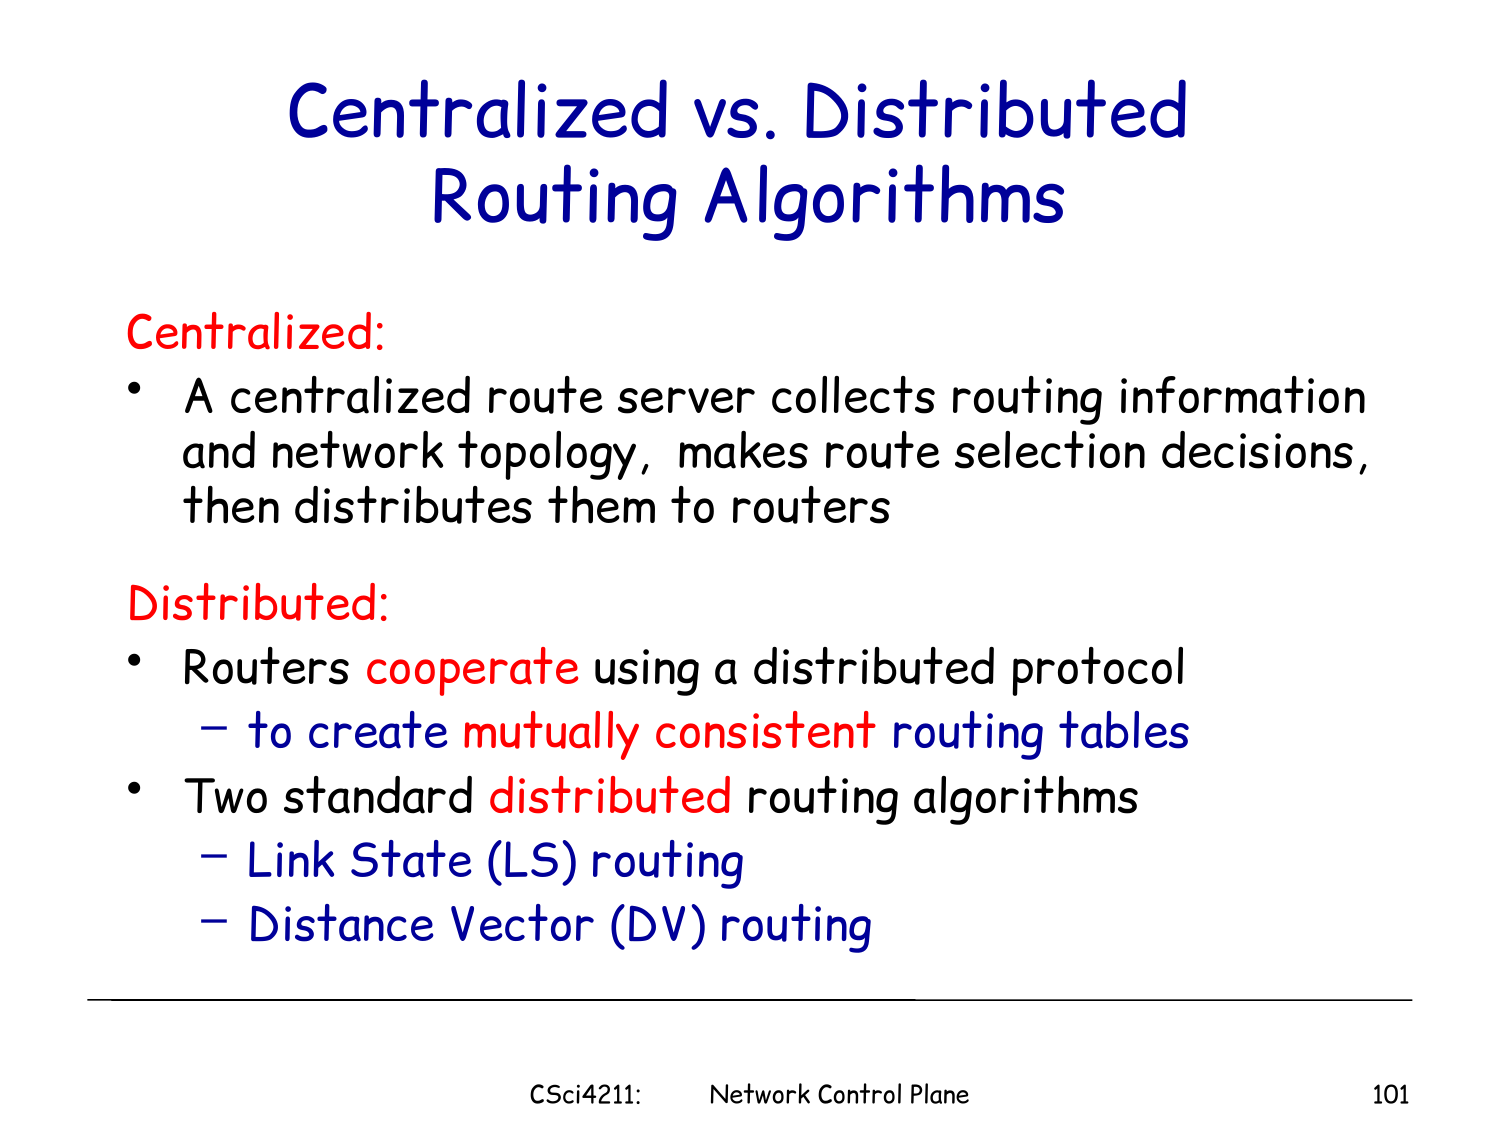

# Centralized vs. Distributed Routing Algorithms
Centralized:
A centralized route server collects routing information and network topology,  makes route selection decisions, then distributes them to routers

Distributed:
Routers cooperate using a distributed protocol
to create mutually consistent routing tables
Two standard distributed routing algorithms
Link State (LS) routing
Distance Vector (DV) routing

CSci4211:         Network Control Plane

101